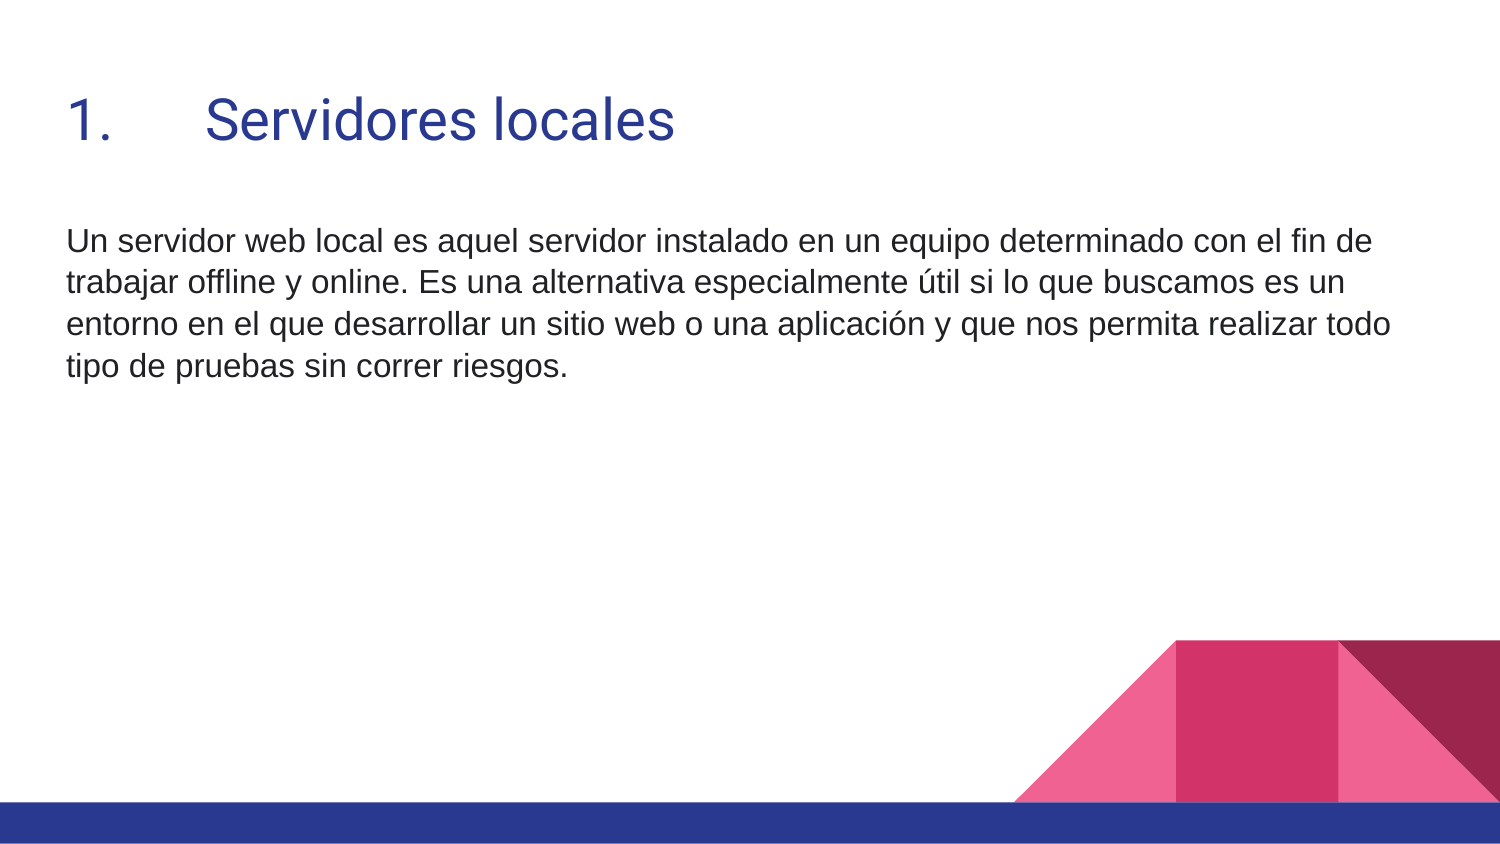

# 1.	Servidores locales
Un servidor web local es aquel servidor instalado en un equipo determinado con el fin de trabajar offline y online. Es una alternativa especialmente útil si lo que buscamos es un entorno en el que desarrollar un sitio web o una aplicación y que nos permita realizar todo tipo de pruebas sin correr riesgos.